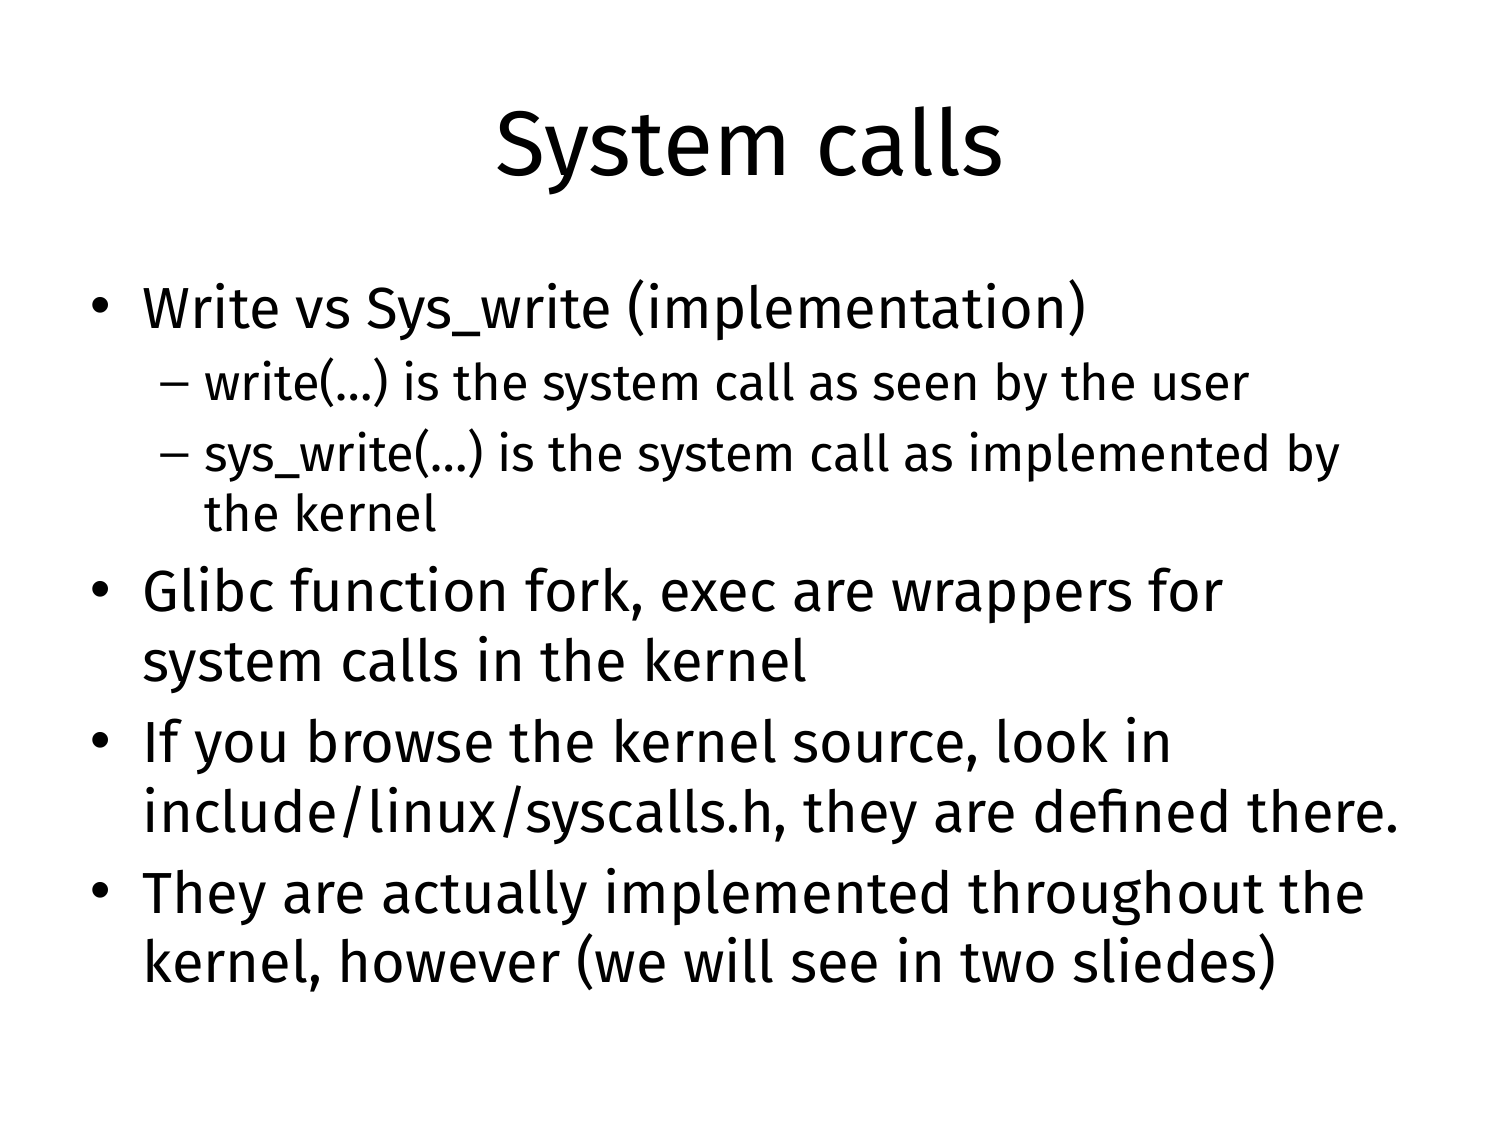

# System calls
Write vs Sys_write (implementation)
write(…) is the system call as seen by the user
sys_write(…) is the system call as implemented by the kernel
Glibc function fork, exec are wrappers for system calls in the kernel
If you browse the kernel source, look in include/linux/syscalls.h, they are defined there.
They are actually implemented throughout the kernel, however (we will see in two sliedes)